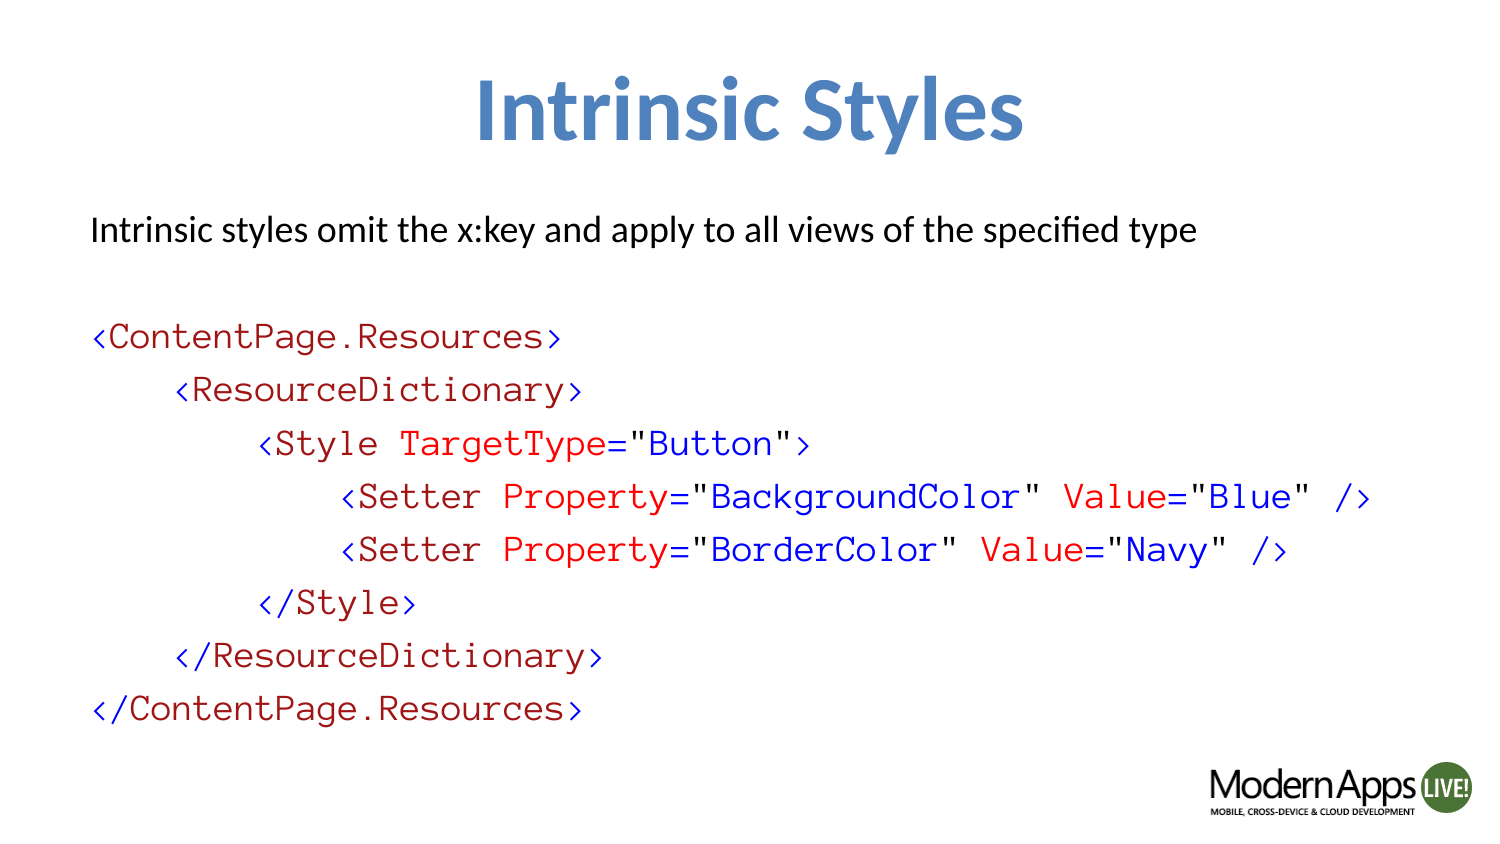

# Intrinsic Styles
Intrinsic styles omit the x:key and apply to all views of the specified type

<ContentPage.Resources>
    <ResourceDictionary>
        <Style TargetType="Button">
            <Setter Property="BackgroundColor" Value="Blue" />
            <Setter Property="BorderColor" Value="Navy" />
        </Style>
    </ResourceDictionary>
</ContentPage.Resources>